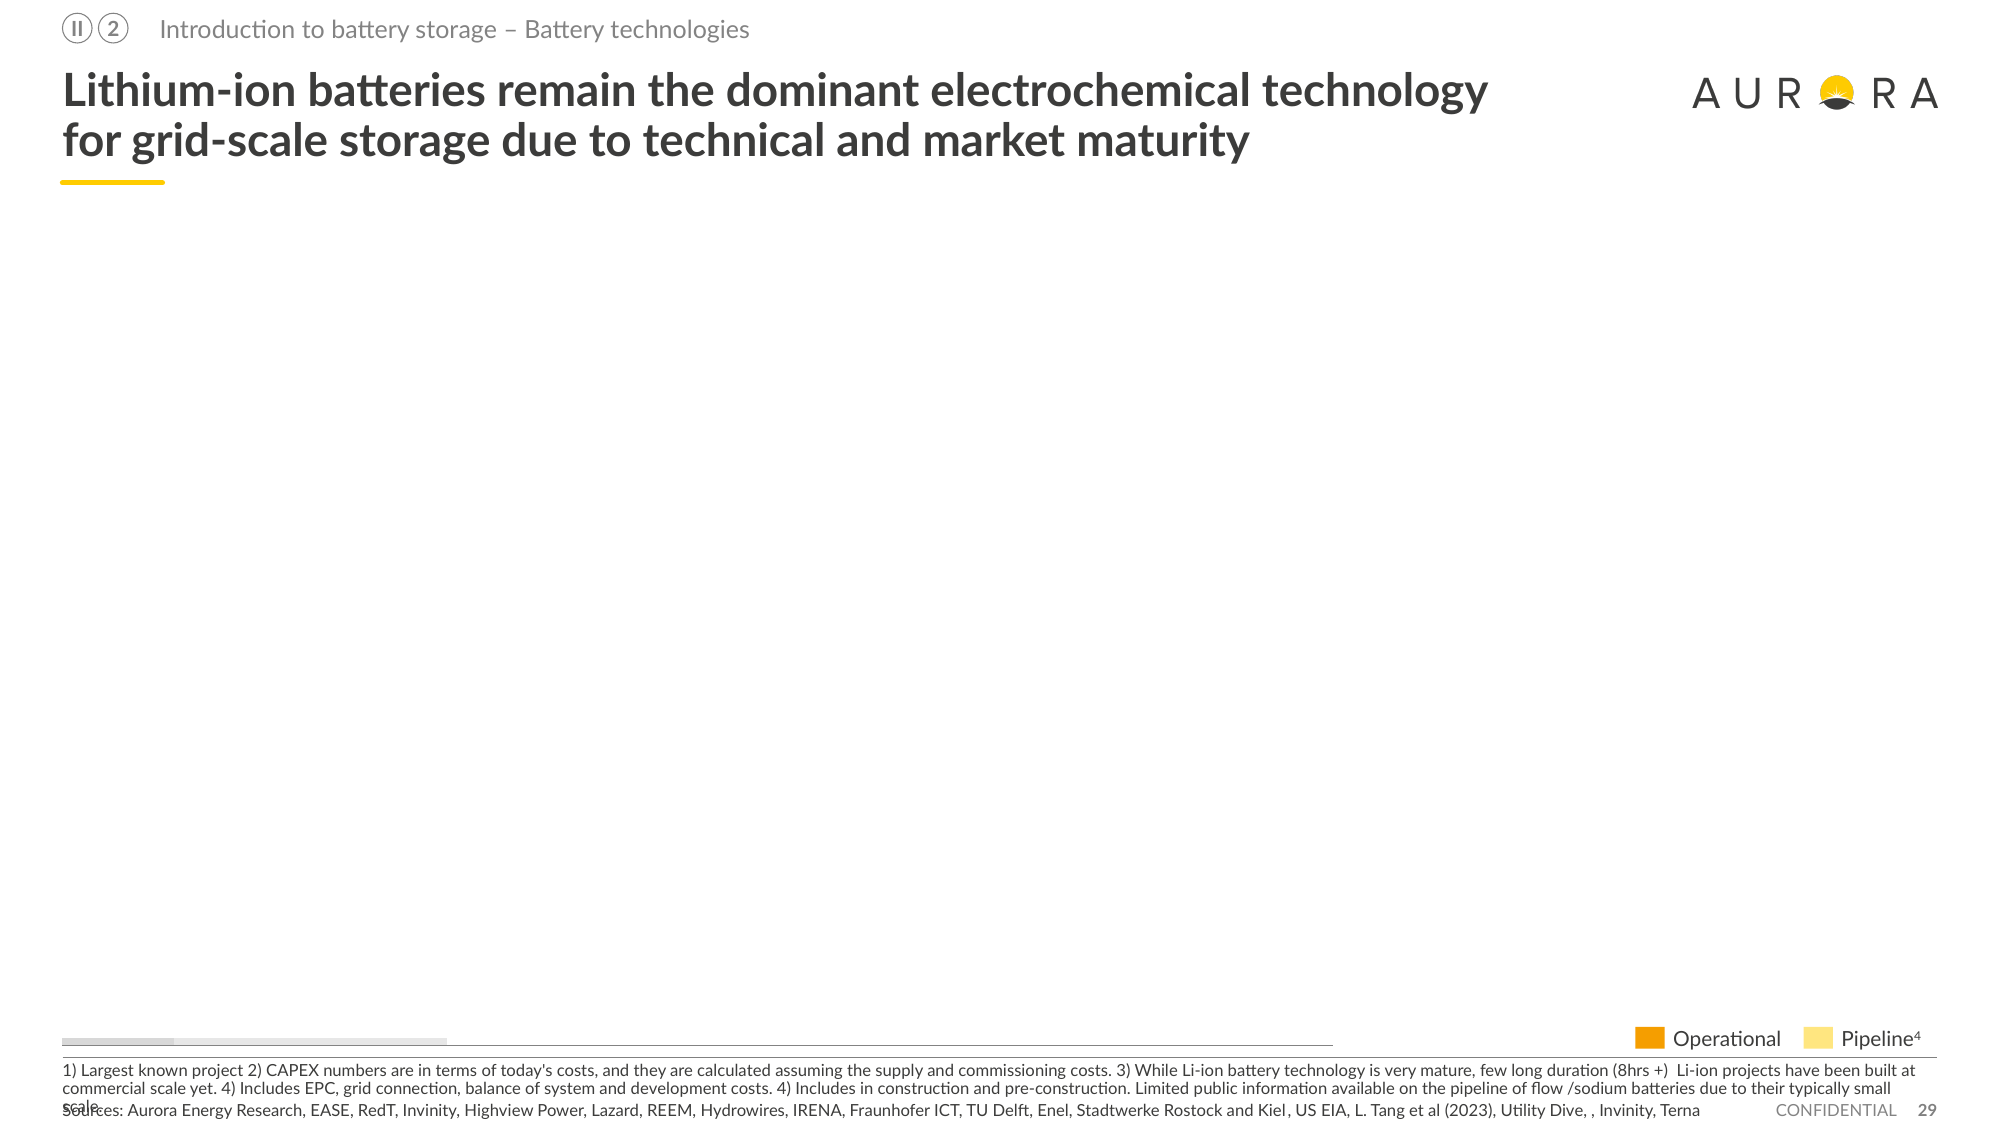

Introduction to battery storage – Battery technologies
II
2
# Lithium-ion batteries remain the dominant electrochemical technology for grid-scale storage due to technical and market maturity

Overview of emerging alternative electrochemical energy storage technologies
2023 operational and pipeline4  BESS capacity across Europe, MW

|  | Description | Advantages and Disadvantages | Scale of Deployment | Size1/typical duration | CAPEX2 | Efficiency |
| --- | --- | --- | --- | --- | --- | --- |
| Li-ion battery | The movement of lithium ions between the anode and cathode in an electrochemical reaction results in charge and discharge |  | High3 | xxMW xx hrs | xx (4hr) - xx (1hr) €/kWh4 | xx- xx% |
| Flow battery | Electrolytes are stored in separate tanks; where they meet, ion exchange occurs causing charge/discharge |  | Low | xxMW xxto xxh | xx – xx €/kWh Electrolyte rent ~xx €/kWh per annum | xx-xx% |
| NaS (Sodium Sulphur) battery | Similar to Li-ion battery: molten sodium ions serve as the anode and sulphur ions as the electrolyte |  | Low | xxMW ≤ xx hrs | xx – xx €/kWh | xx% |

### Chart

| Category |  |  |
|---|---|---|
This report focuses on Li-ion chemistry as the dominating technology by installed and pipeline capacity.

Xx%
0
Flow battery
Sodium-based battery
Lithium-ion battery
As of 2023, xx MW flow batteries and xx MW sodium batteries are operational in Europe
To date, flow and sodium batteries have been primarily concentrated in x      x, x        x and x     x
The announced xx  BESS in x                x represents a ~ xx x increase in European flow battery capacity
Operational
Pipeline4

1) Largest known project 2) CAPEX numbers are in terms of today's costs, and they are calculated assuming the supply and commissioning costs. 3) While Li-ion battery technology is very mature, few long duration (8hrs +)  Li-ion projects have been built at commercial scale yet. 4) Includes EPC, grid connection, balance of system and development costs. 4) Includes in construction and pre-construction. Limited public information available on the pipeline of flow /sodium batteries due to their typically small scale.
.

Sources: Aurora Energy Research, EASE, RedT, Invinity, Highview Power, Lazard, REEM, Hydrowires, IRENA, Fraunhofer ICT, TU Delft, Enel, Stadtwerke Rostock and Kiel​, US EIA, L. Tang et al (2023), Utility Dive, , Invinity, Terna ​